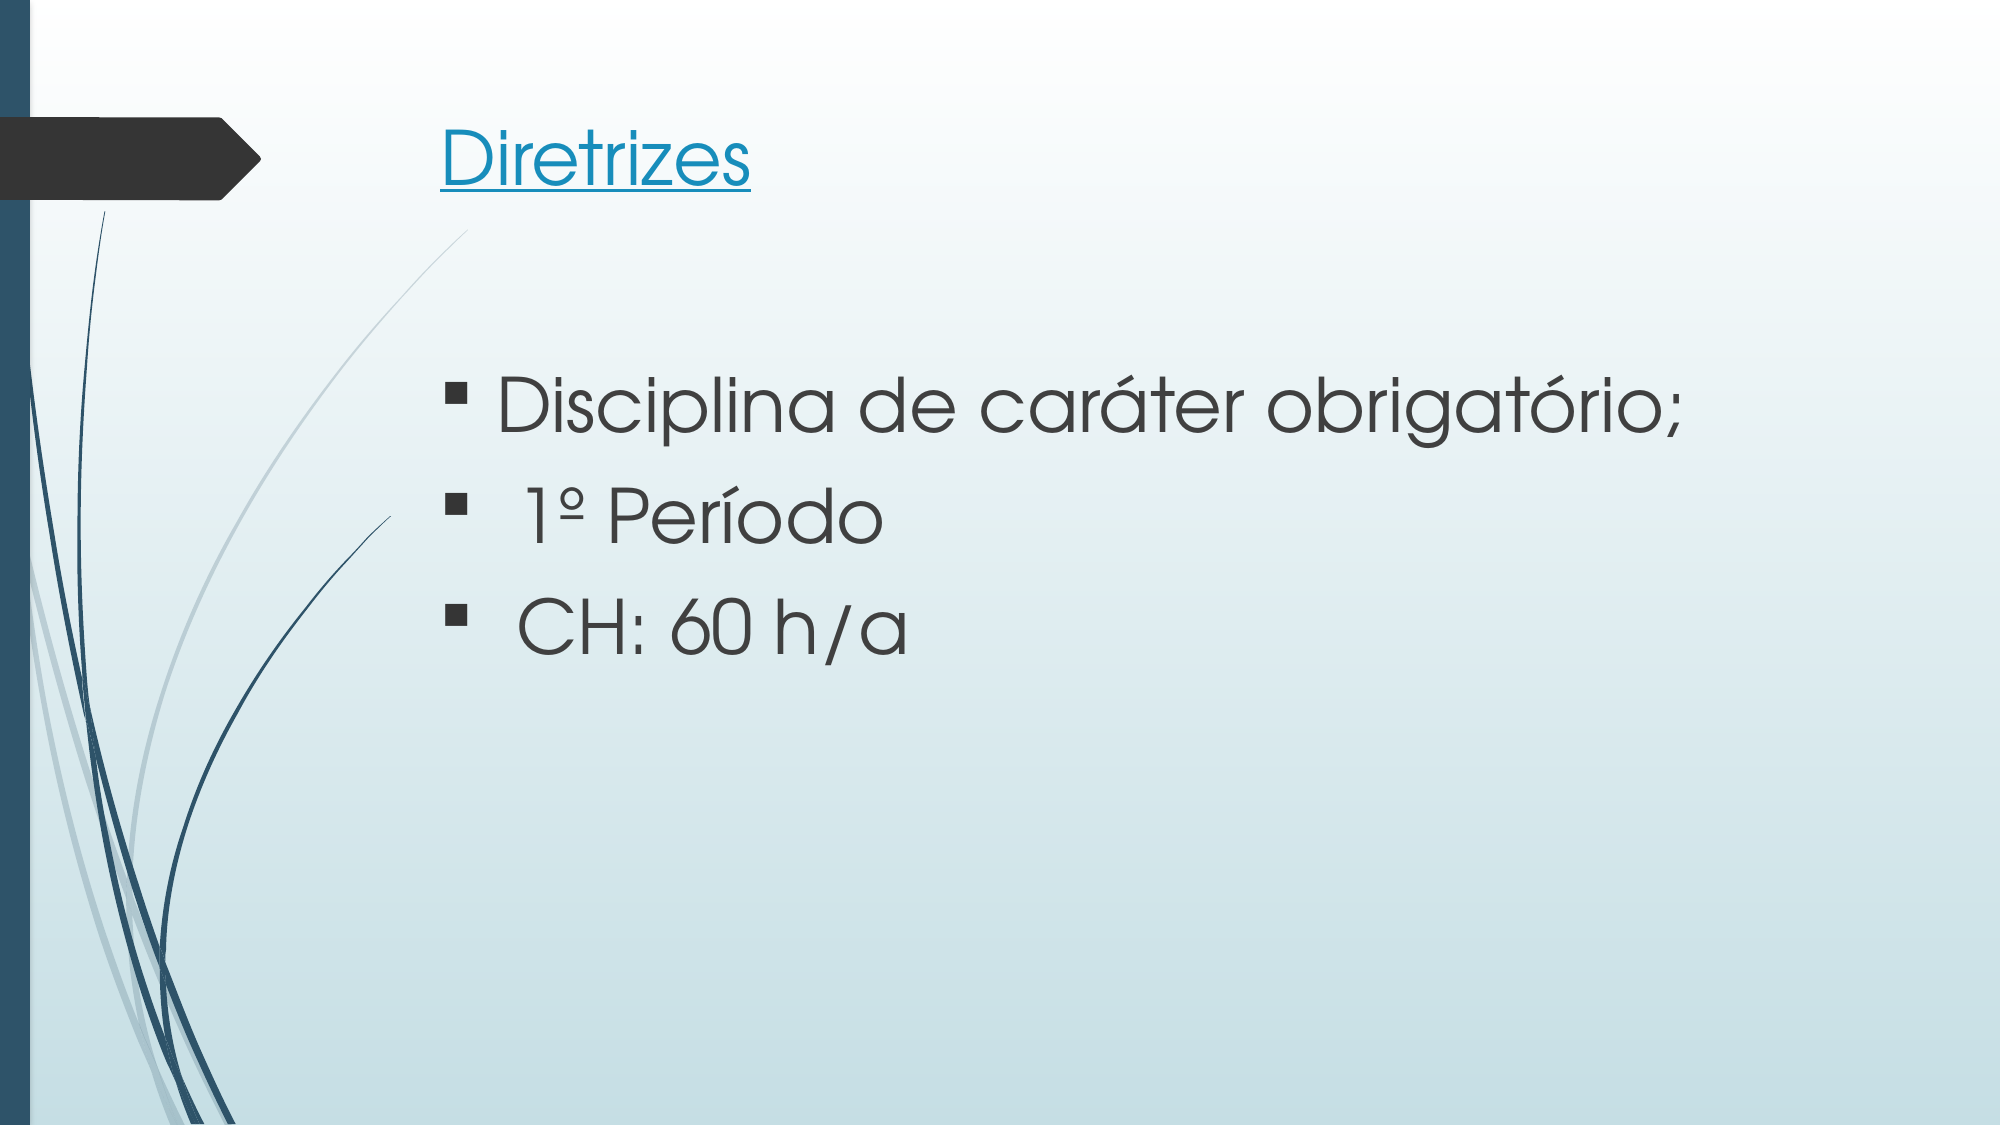

# Diretrizes
Disciplina de caráter obrigatório;
 1º Período
 CH: 60 h/a